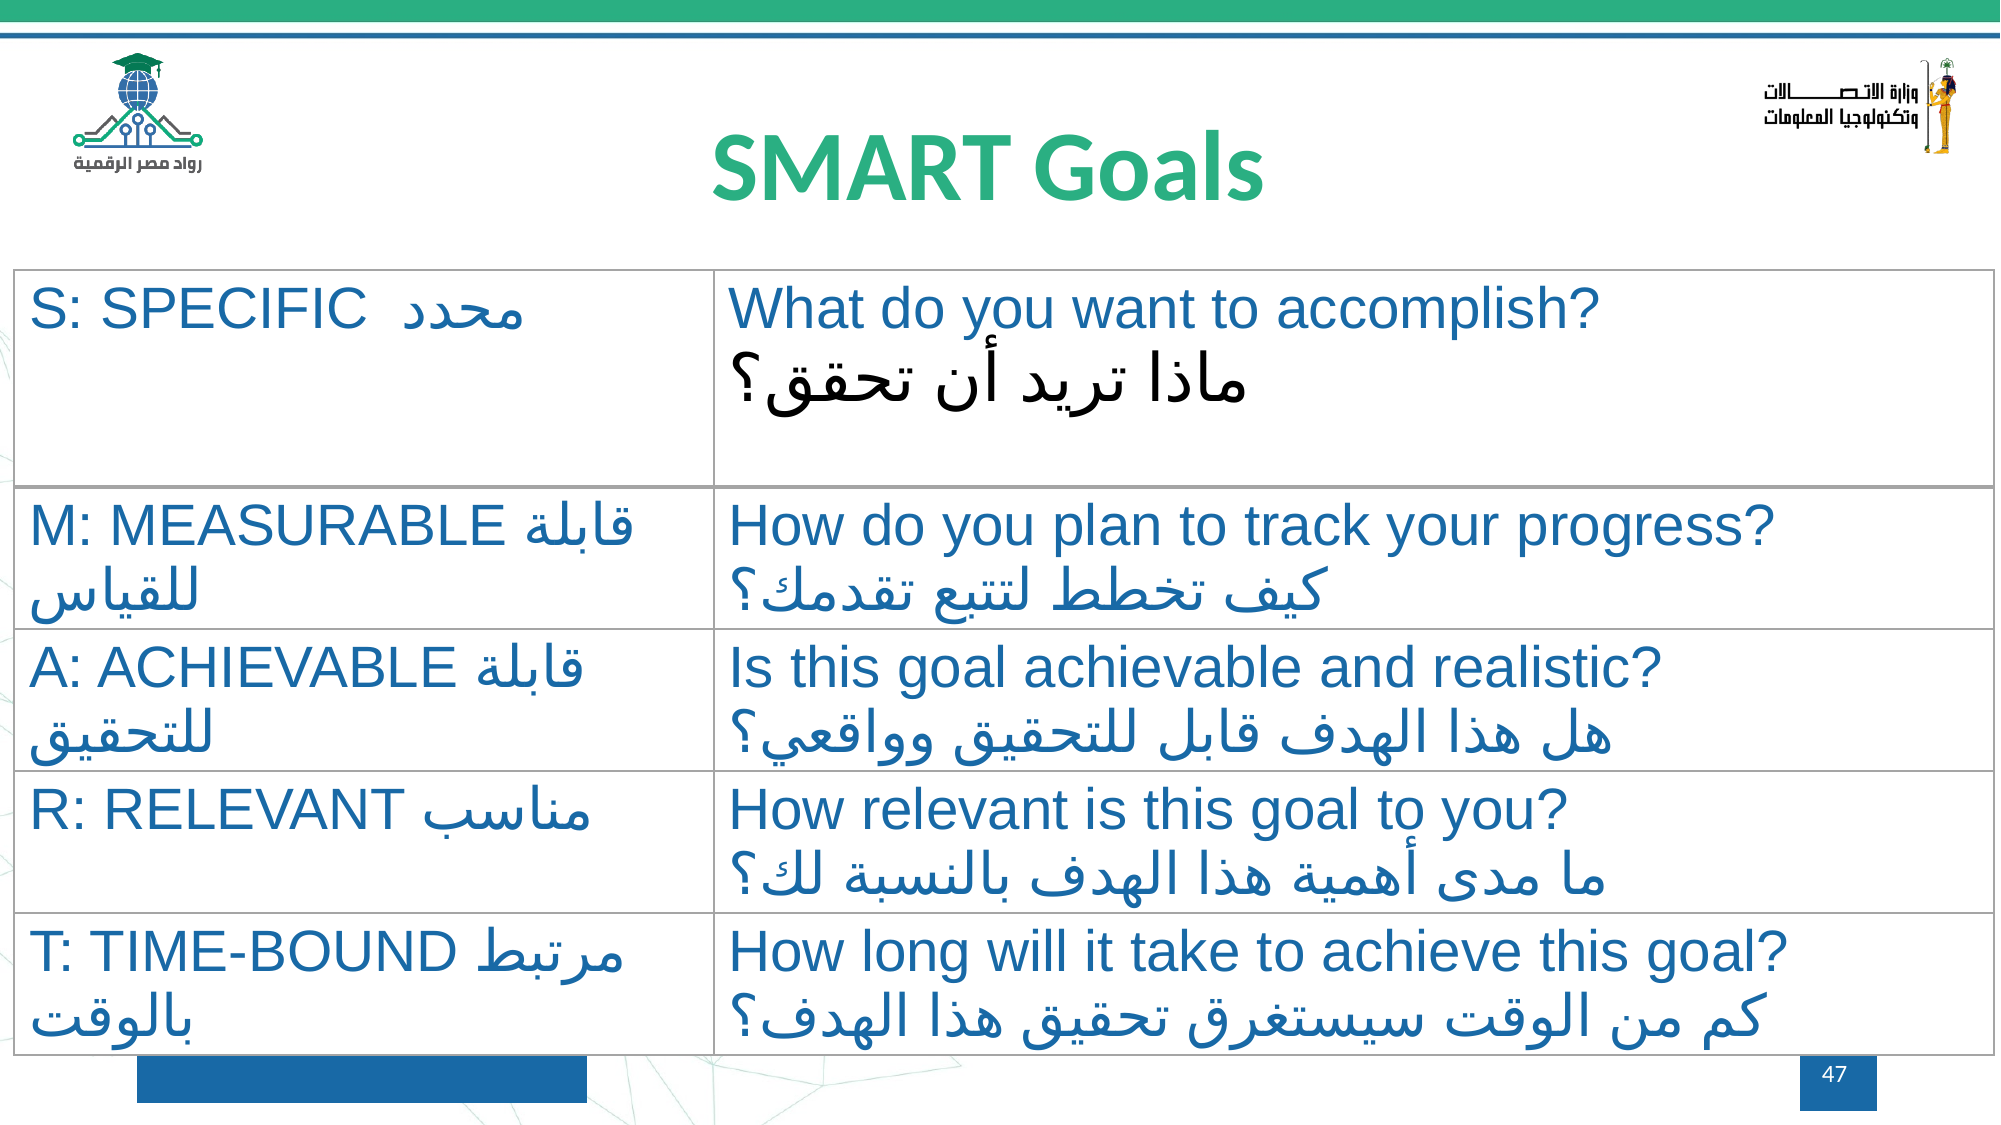

# SMART Goals
| S: SPECIFIC محدد | What do you want to accomplish? ماذا تريد أن تحقق؟ |
| --- | --- |
| M: MEASURABLE قابلة للقياس | How do you plan to track your progress? كيف تخطط لتتبع تقدمك؟ |
| A: ACHIEVABLE قابلة للتحقيق | Is this goal achievable and realistic? هل هذا الهدف قابل للتحقيق وواقعي؟ |
| R: RELEVANT مناسب | How relevant is this goal to you? ما مدى أهمية هذا الهدف بالنسبة لك؟ |
| T: TIME-BOUND مرتبط بالوقت | How long will it take to achieve this goal? كم من الوقت سيستغرق تحقيق هذا الهدف؟ |
47